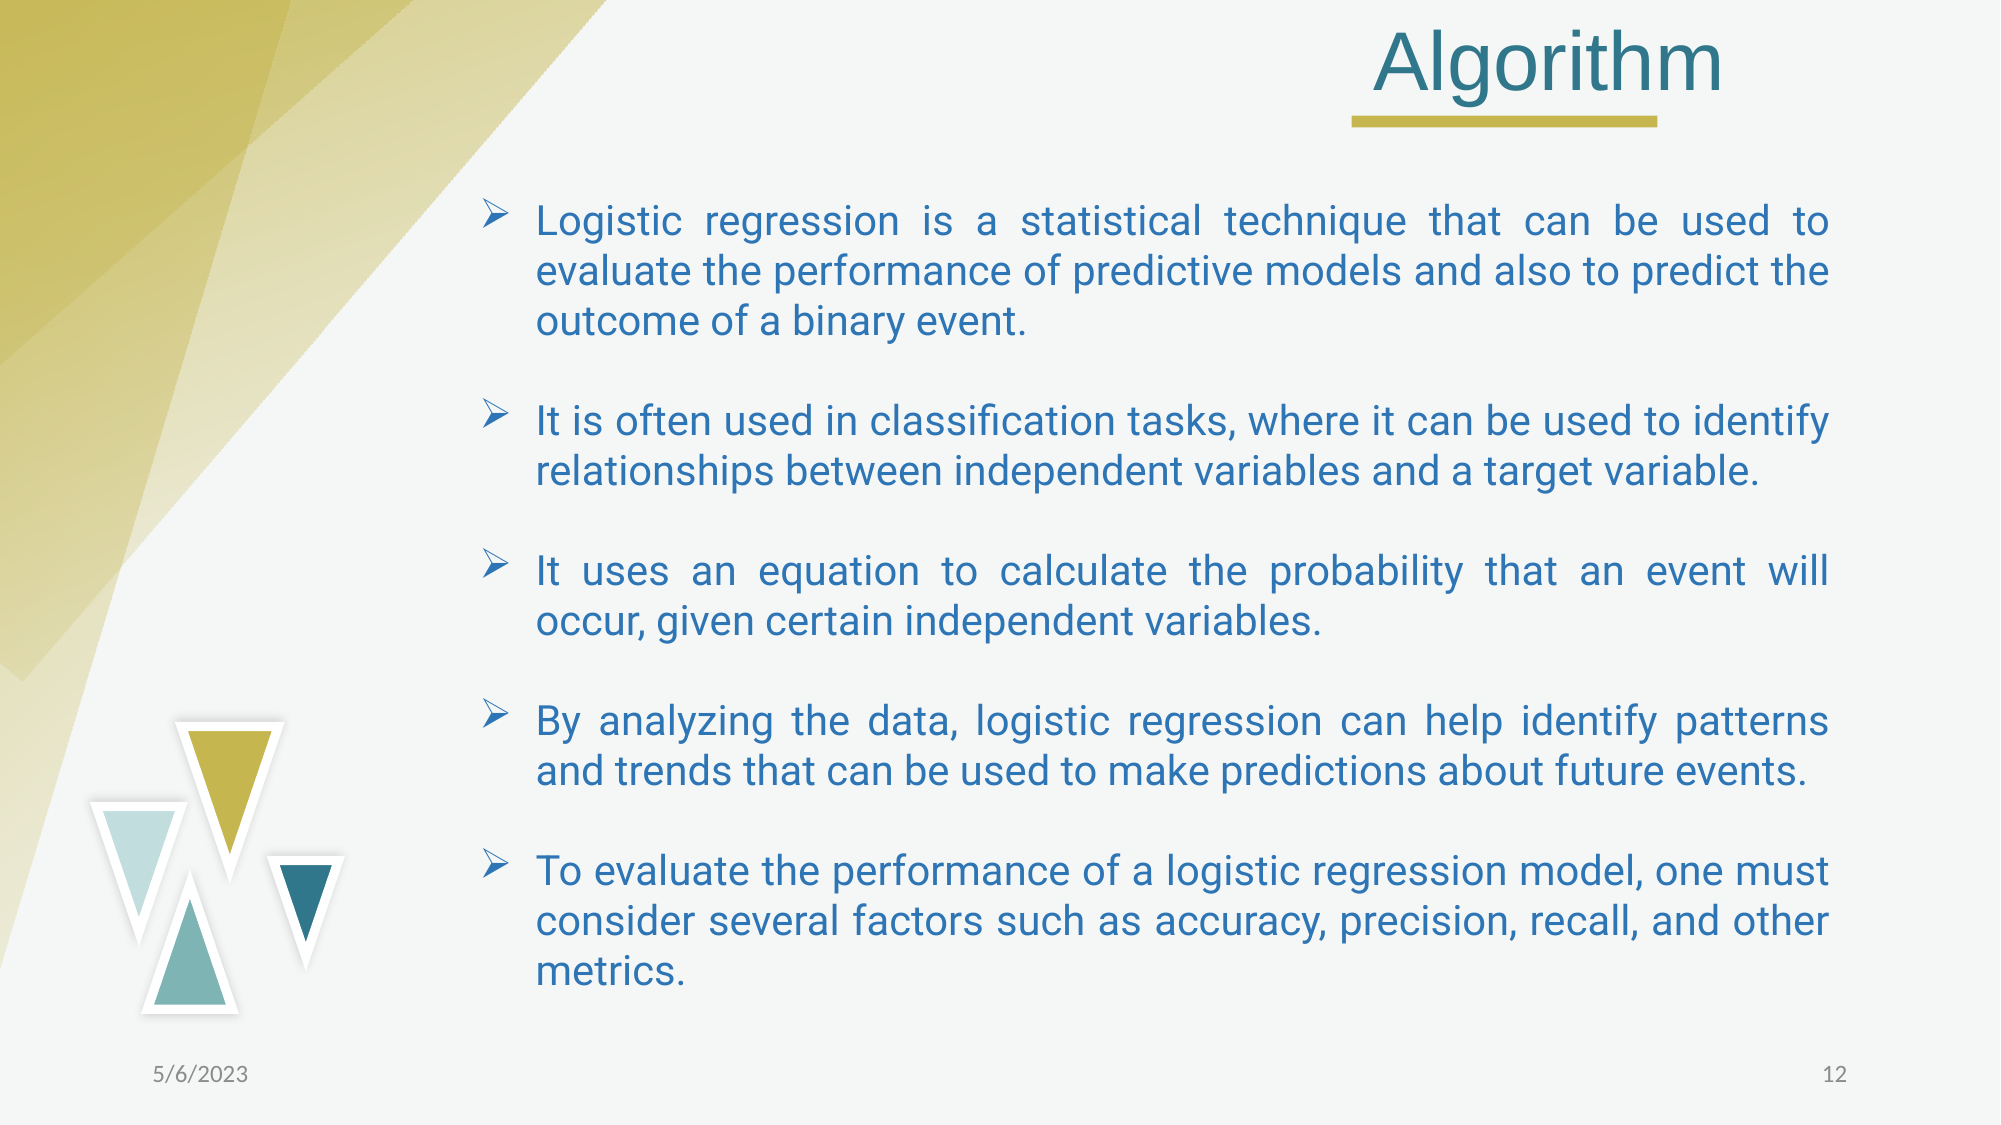

Algorithm

Logistic regression is a statistical technique that can be used to evaluate the performance of predictive models and also to predict the outcome of a binary event.

It is often used in classification tasks, where it can be used to identify relationships between independent variables and a target variable.

It uses an equation to calculate the probability that an event will occur, given certain independent variables.

By analyzing the data, logistic regression can help identify patterns and trends that can be used to make predictions about future events.

To evaluate the performance of a logistic regression model, one must consider several factors such as accuracy, precision, recall, and other metrics.